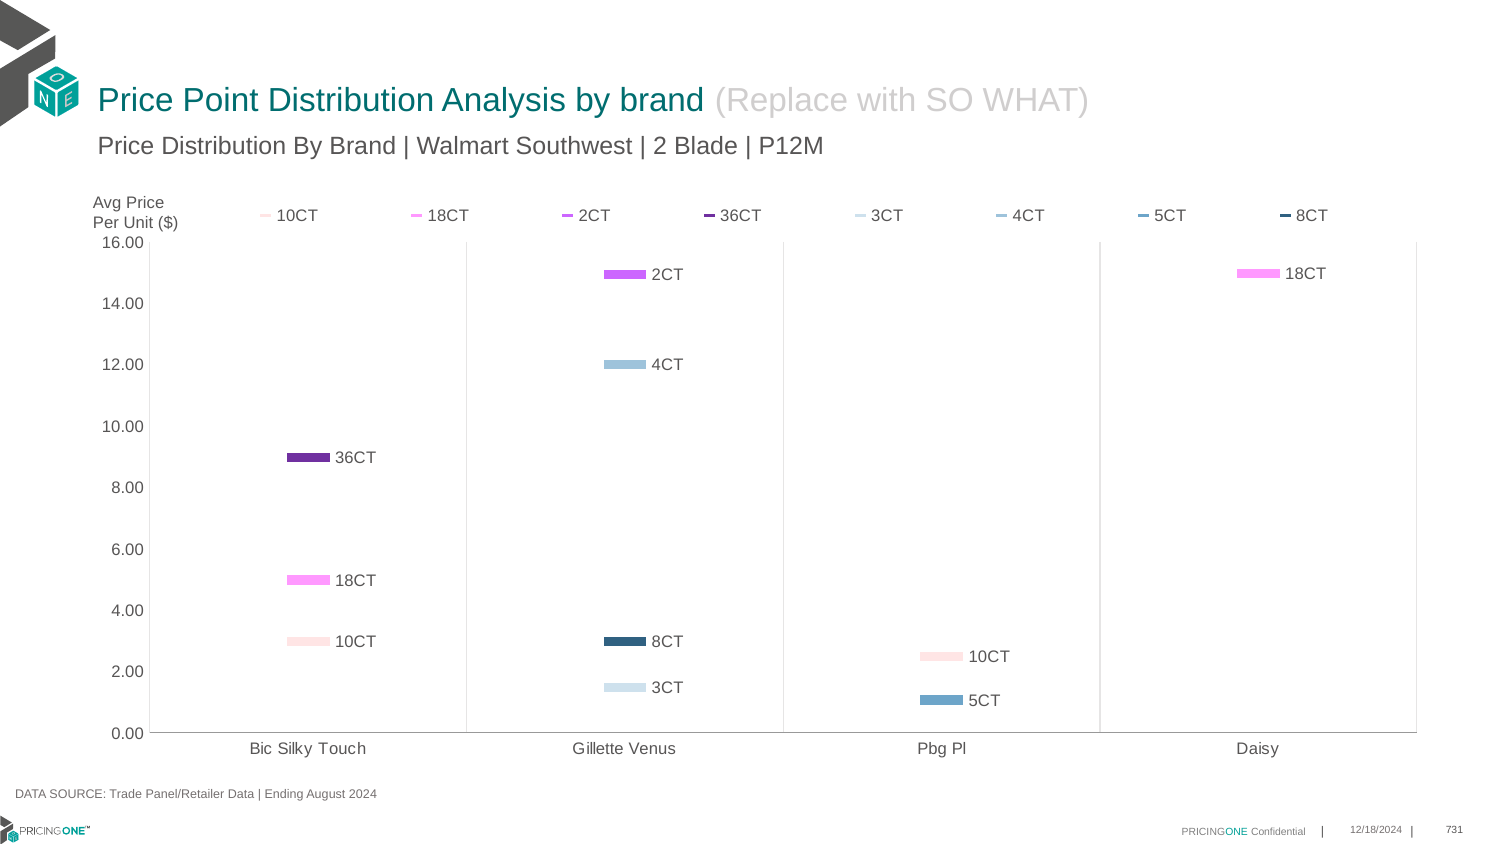

# Price Point Distribution Analysis by brand (Replace with SO WHAT)
Price Distribution By Brand | Walmart Southwest | 2 Blade | P12M

### Chart

| Category | 10CT | 18CT | 2CT | 36CT | 3CT | 4CT | 5CT | 8CT |
|---|---|---|---|---|---|---|---|---|
| Bic Silky Touch | 2.9700471954432968 | 4.977502747646581 | None | 8.964751393172104 | None | None | None | None |
| Gillette Venus | None | None | 14.939331949649848 | None | 1.470093496953001 | 12.00973720816572 | None | 2.970141494658127 |
| Pbg Pl | 2.479907002640944 | None | None | None | None | None | 1.063099890944314 | None |
| Daisy | None | 14.97126011505502 | None | None | None | None | None | None |
Avg Price
Per Unit ($)
DATA SOURCE: Trade Panel/Retailer Data | Ending August 2024
12/18/2024
731